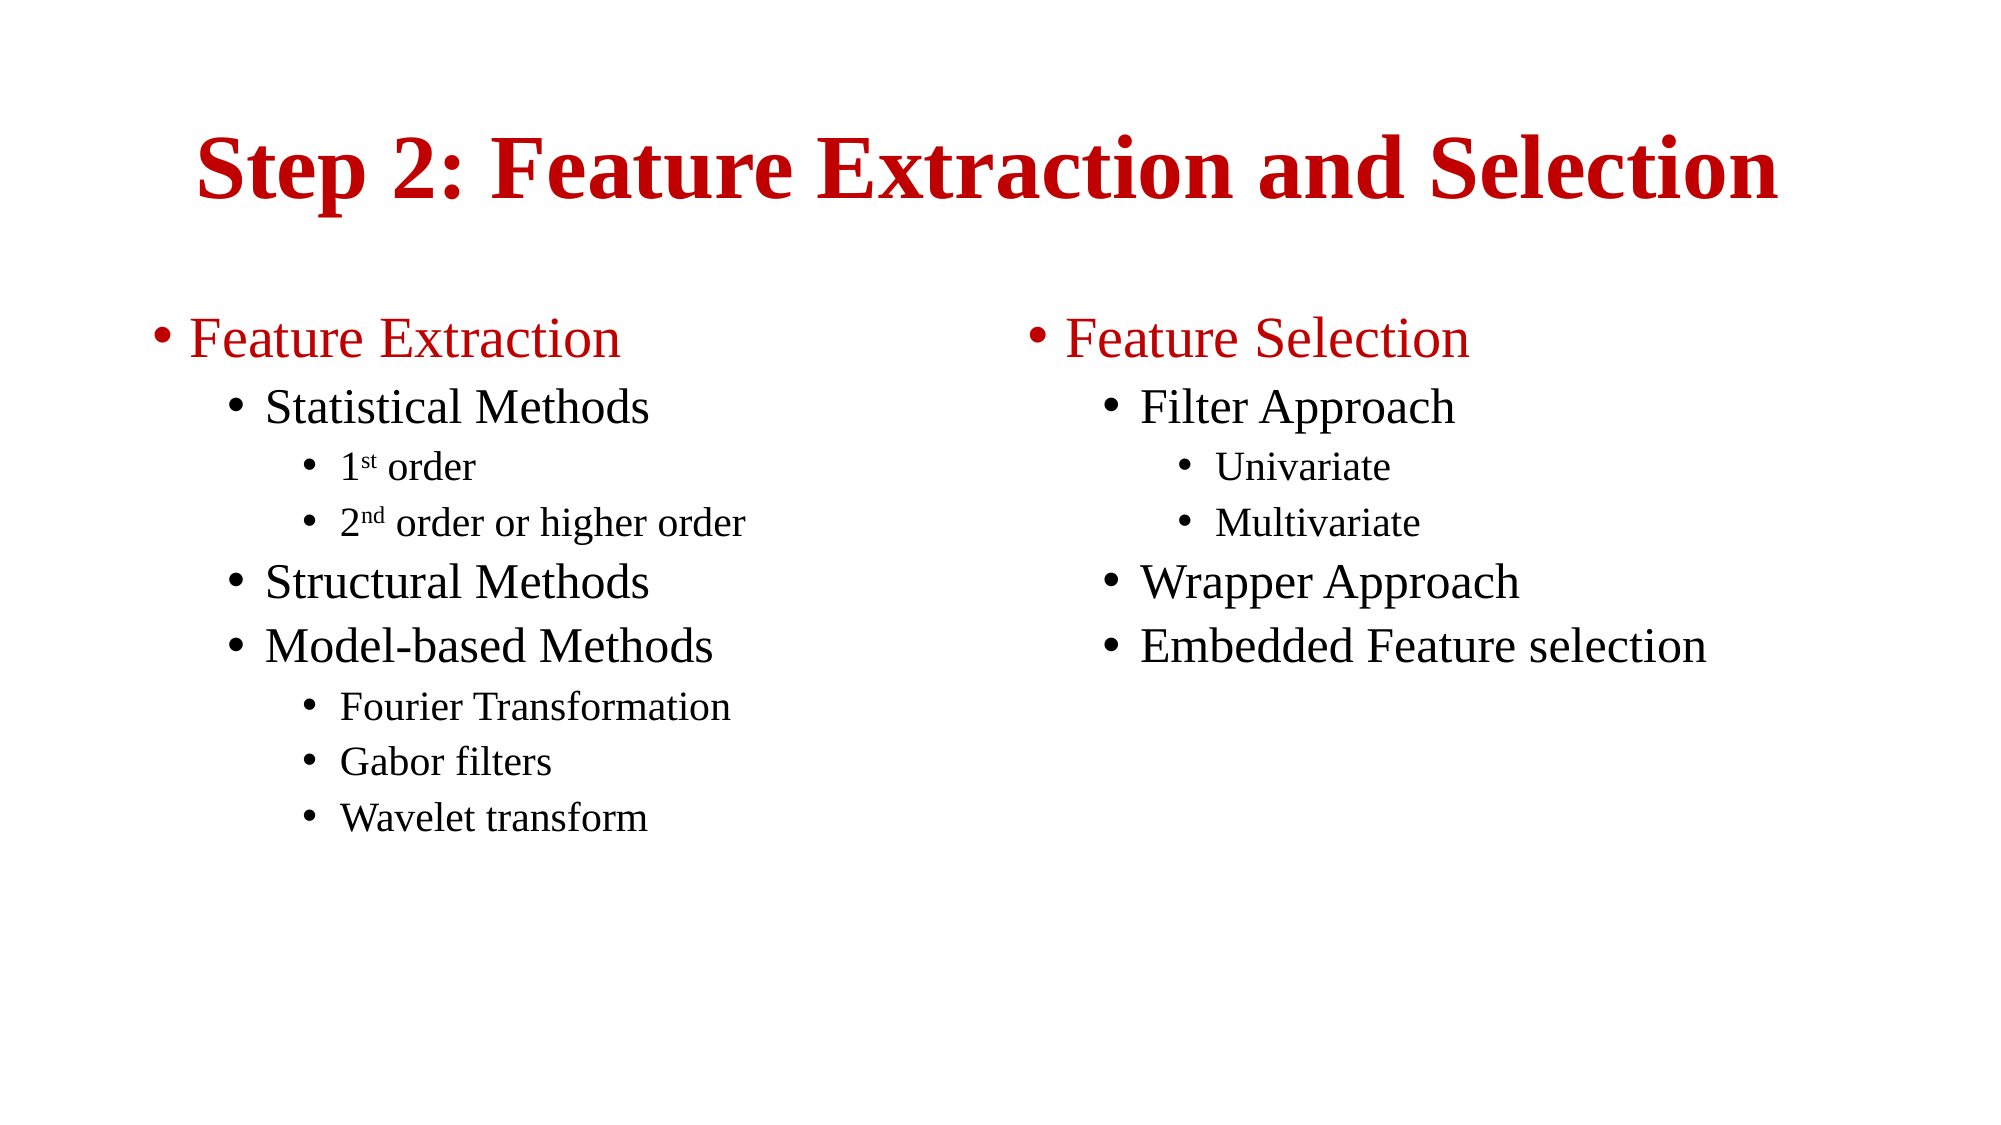

# Step 2: Feature Extraction and Selection
Feature Extraction
Statistical Methods
1st order
2nd order or higher order
Structural Methods
Model-based Methods
Fourier Transformation
Gabor filters
Wavelet transform
Feature Selection
Filter Approach
Univariate
Multivariate
Wrapper Approach
Embedded Feature selection